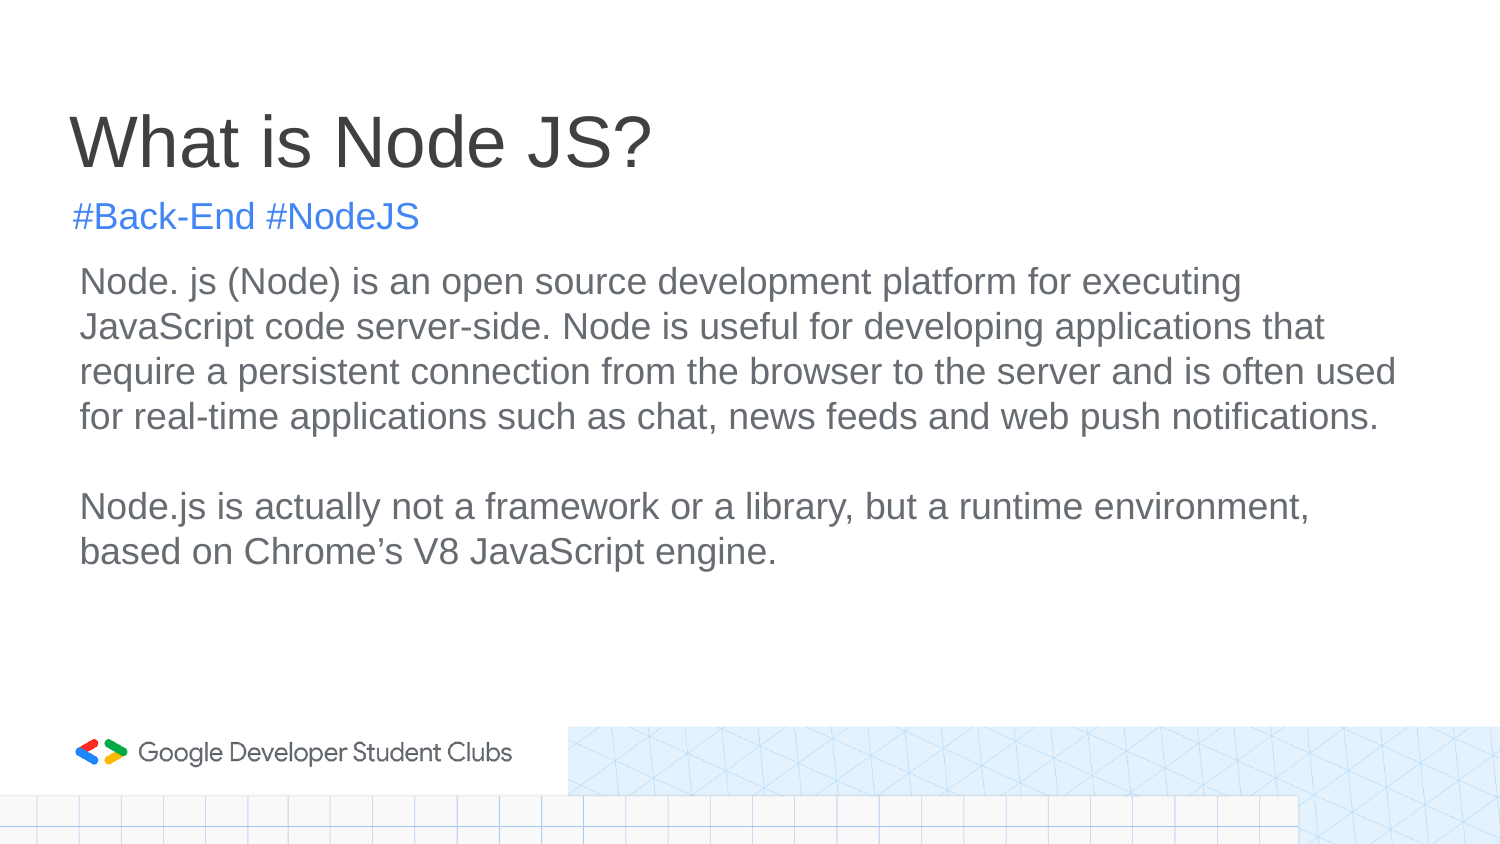

# What is Node JS?
#Back-End #NodeJS
Node. js (Node) is an open source development platform for executing JavaScript code server-side. Node is useful for developing applications that require a persistent connection from the browser to the server and is often used for real-time applications such as chat, news feeds and web push notifications.

Node.js is actually not a framework or a library, but a runtime environment, based on Chrome’s V8 JavaScript engine.